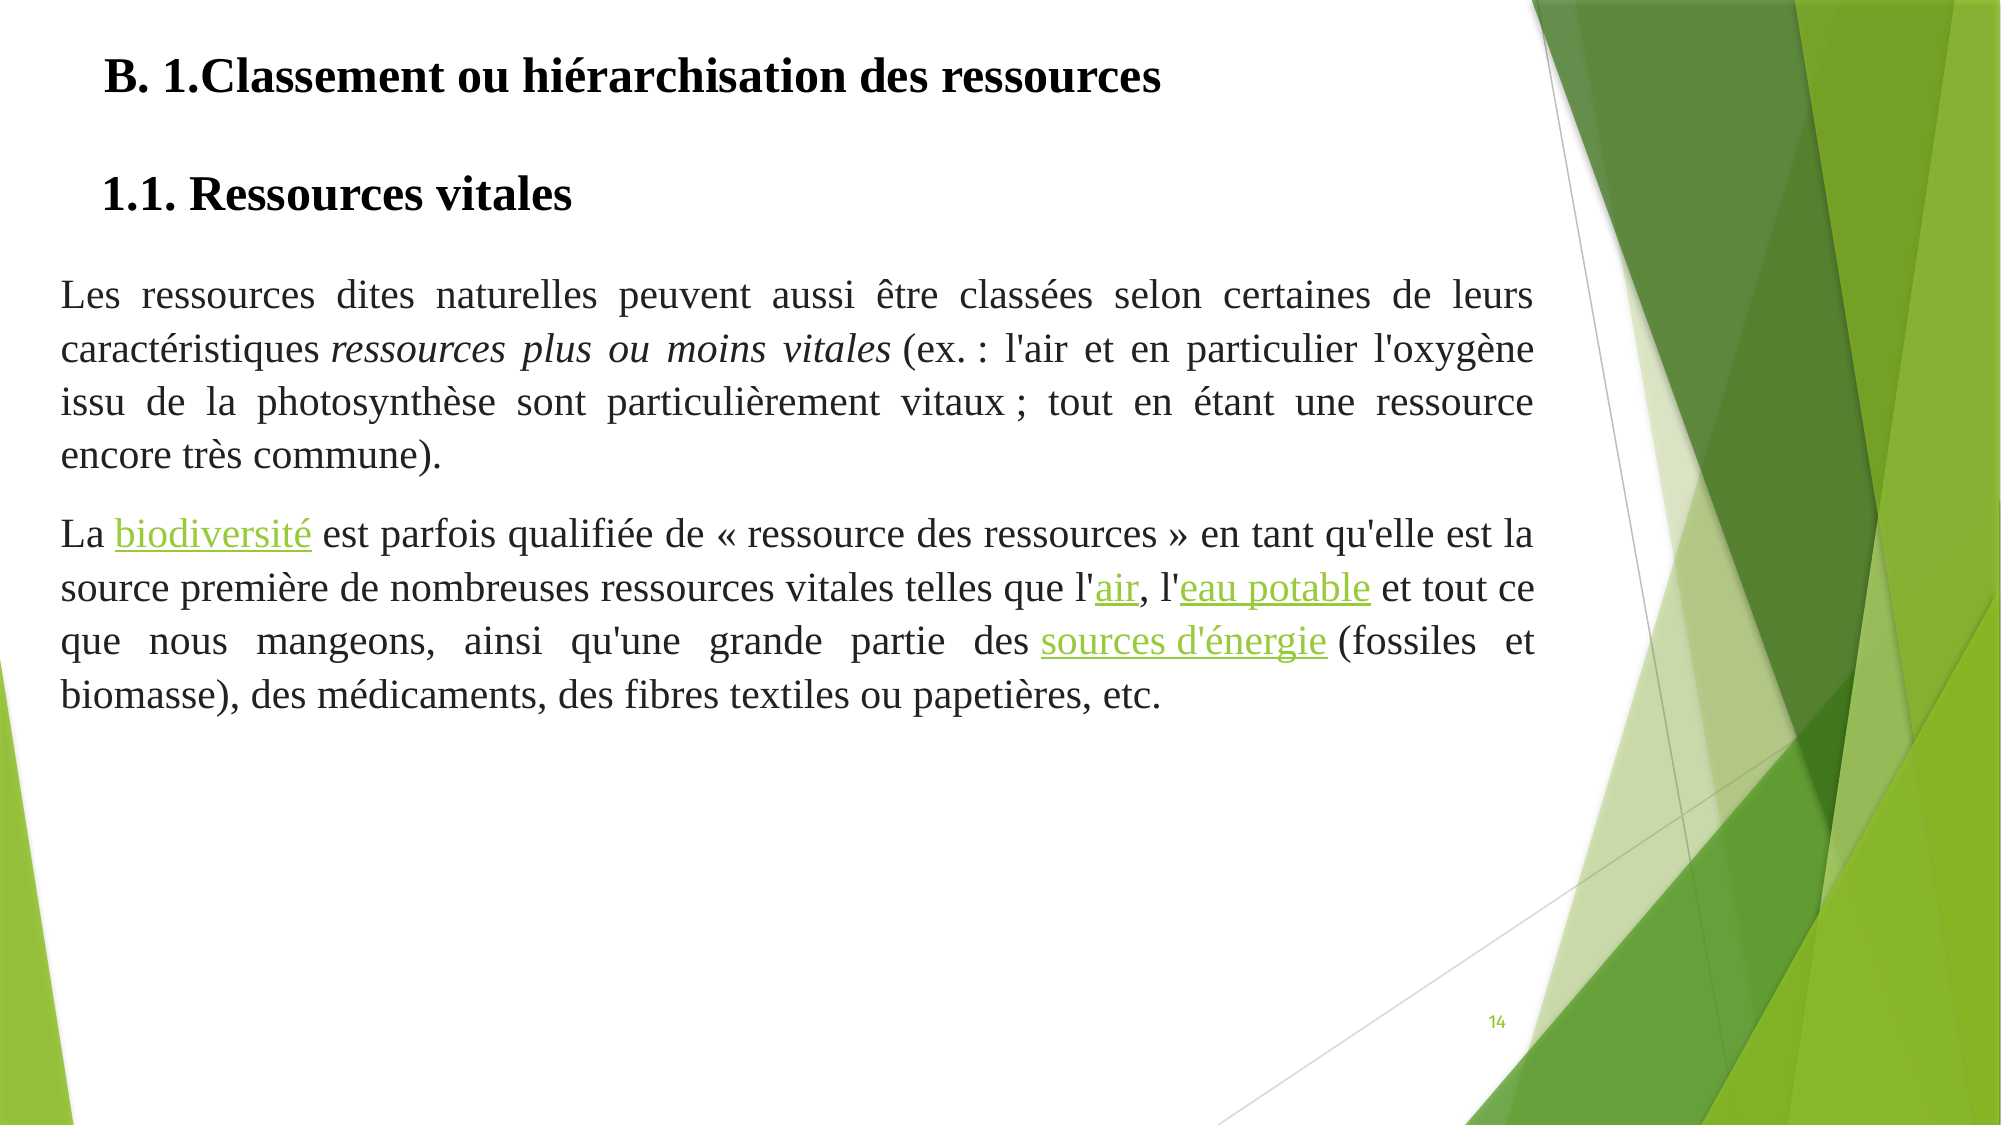

B. 1.Classement ou hiérarchisation des ressources
1.1. Ressources vitales
Les ressources dites naturelles peuvent aussi être classées selon certaines de leurs caractéristiques ressources plus ou moins vitales (ex. : l'air et en particulier l'oxygène issu de la photosynthèse sont particulièrement vitaux ; tout en étant une ressource encore très commune).
La biodiversité est parfois qualifiée de « ressource des ressources » en tant qu'elle est la source première de nombreuses ressources vitales telles que l'air, l'eau potable et tout ce que nous mangeons, ainsi qu'une grande partie des sources d'énergie (fossiles et biomasse), des médicaments, des fibres textiles ou papetières, etc.
14